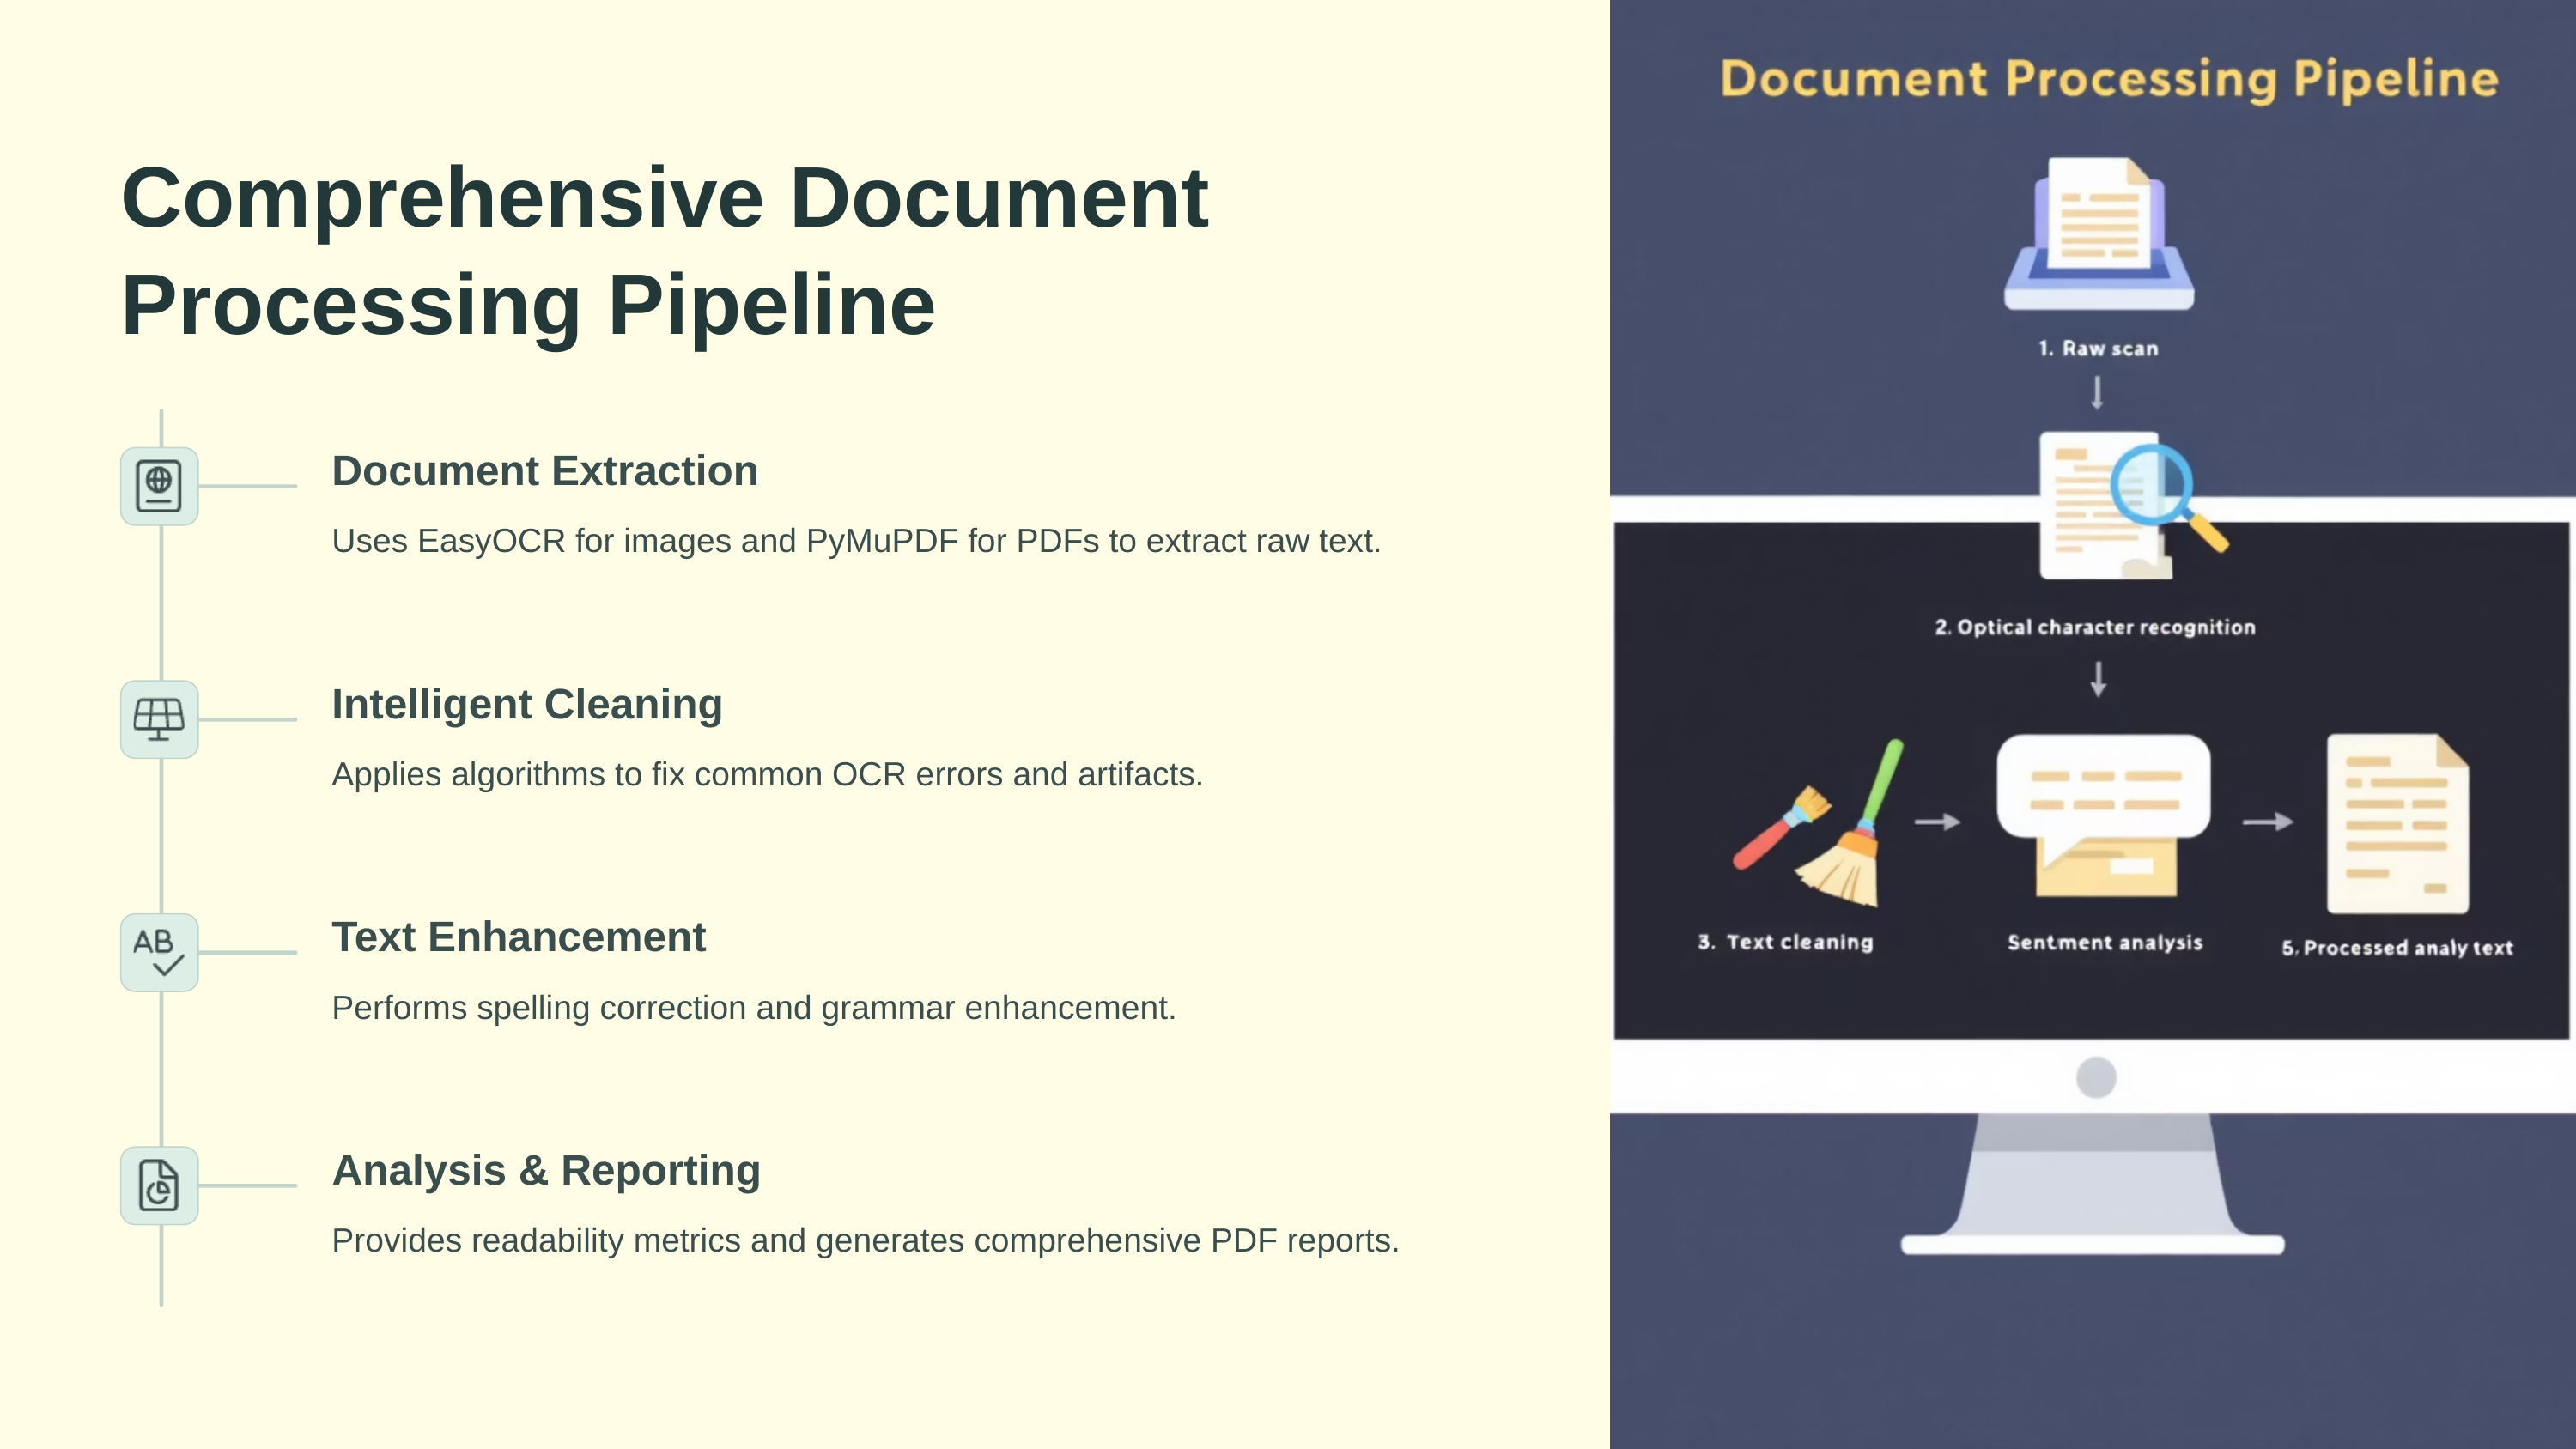

Comprehensive Document Processing Pipeline

Document Extraction

Uses EasyOCR for images and PyMuPDF for PDFs to extract raw text.

Intelligent Cleaning

Applies algorithms to fix common OCR errors and artifacts.

Text Enhancement

Performs spelling correction and grammar enhancement.

Analysis & Reporting

Provides readability metrics and generates comprehensive PDF reports.